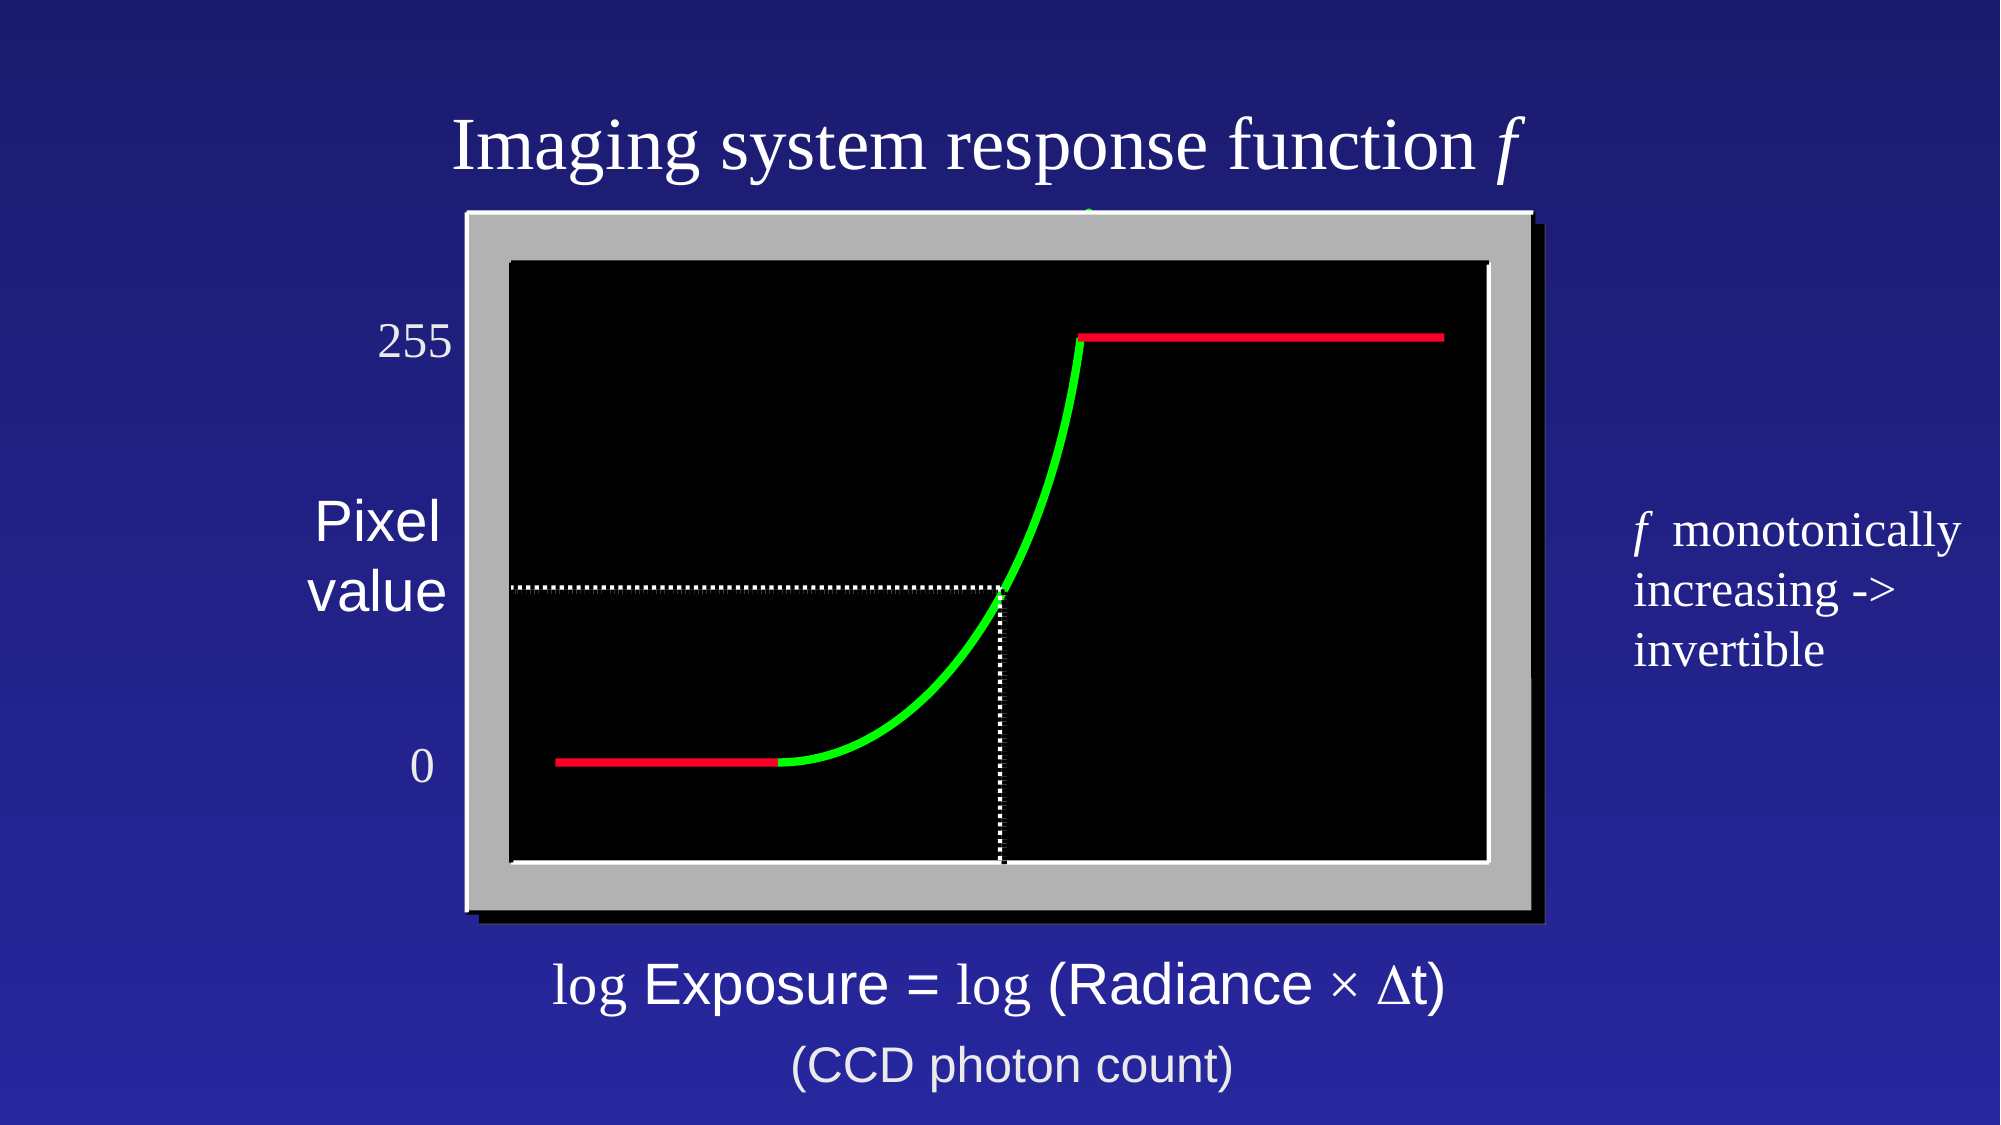

Imaging system response function f

255

Pixel
value
f  monotonically increasing -> invertible

0

log Exposure = log (Radiance × Δt)

(CCD photon count)